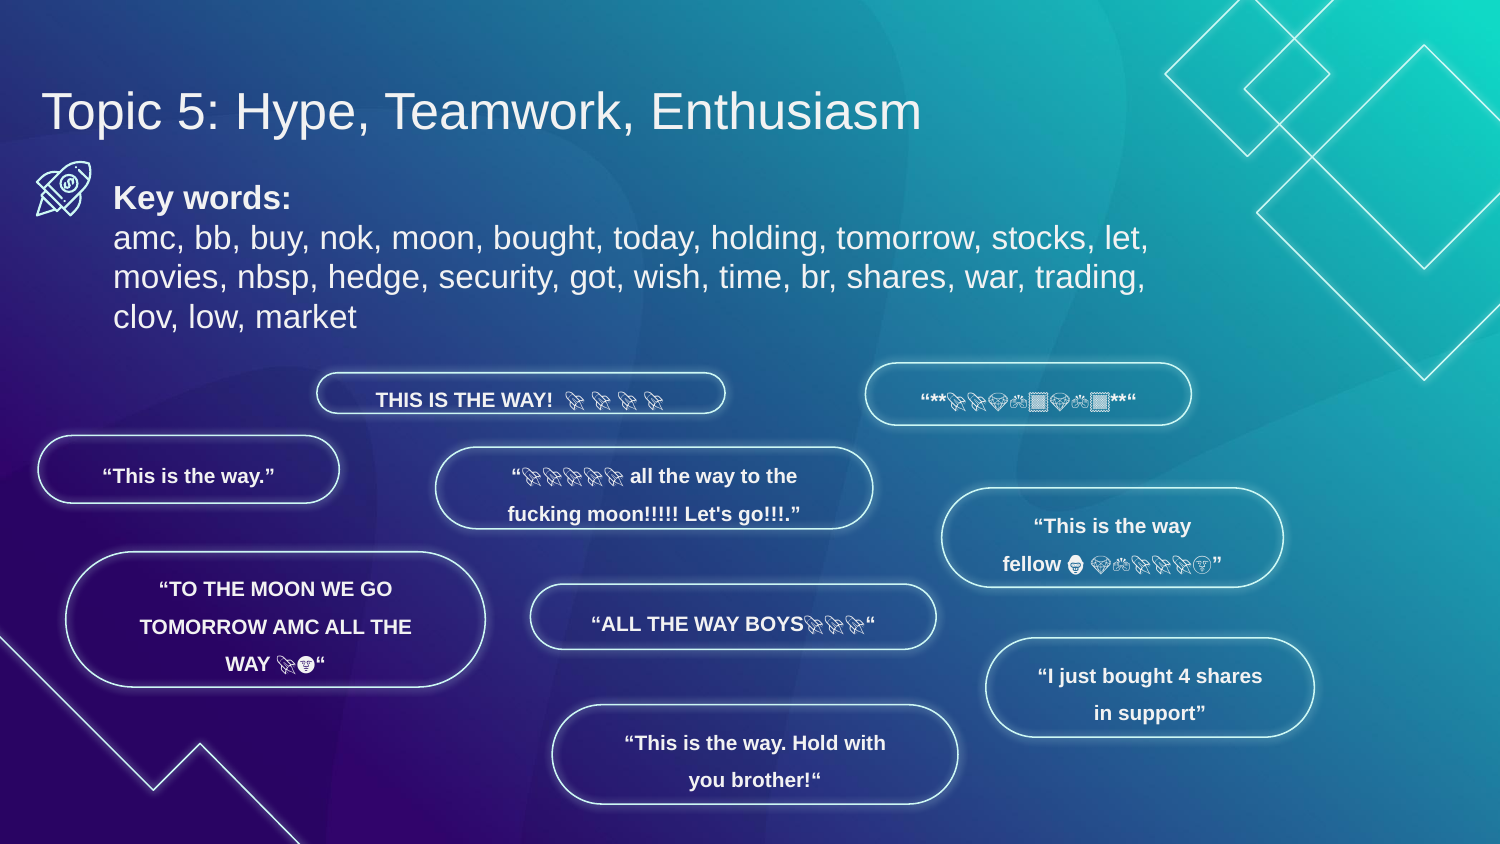

# Topic 5: Hype, Teamwork, Enthusiasm

Key words:
amc, bb, buy, nok, moon, bought, today, holding, tomorrow, stocks, let, movies, nbsp, hedge, security, got, wish, time, br, shares, war, trading, clov, low, market

“**🚀🚀💎🙌🏽💎🙌🏽**“

THIS IS THE WAY!  🚀 🚀 🚀 🚀

“This is the way.”

“🚀🚀🚀🚀🚀 all the way to the fucking moon!!!!! Let's go!!!.”

“This is the way fellow 🦍 💎🙌🚀🚀🚀🌝”

“TO THE MOON WE GO TOMORROW AMC ALL THE WAY 🚀🌚“

“ALL THE WAY BOYS🚀🚀🚀“

“I just bought 4 shares in support”

“This is the way. Hold with you brother!“